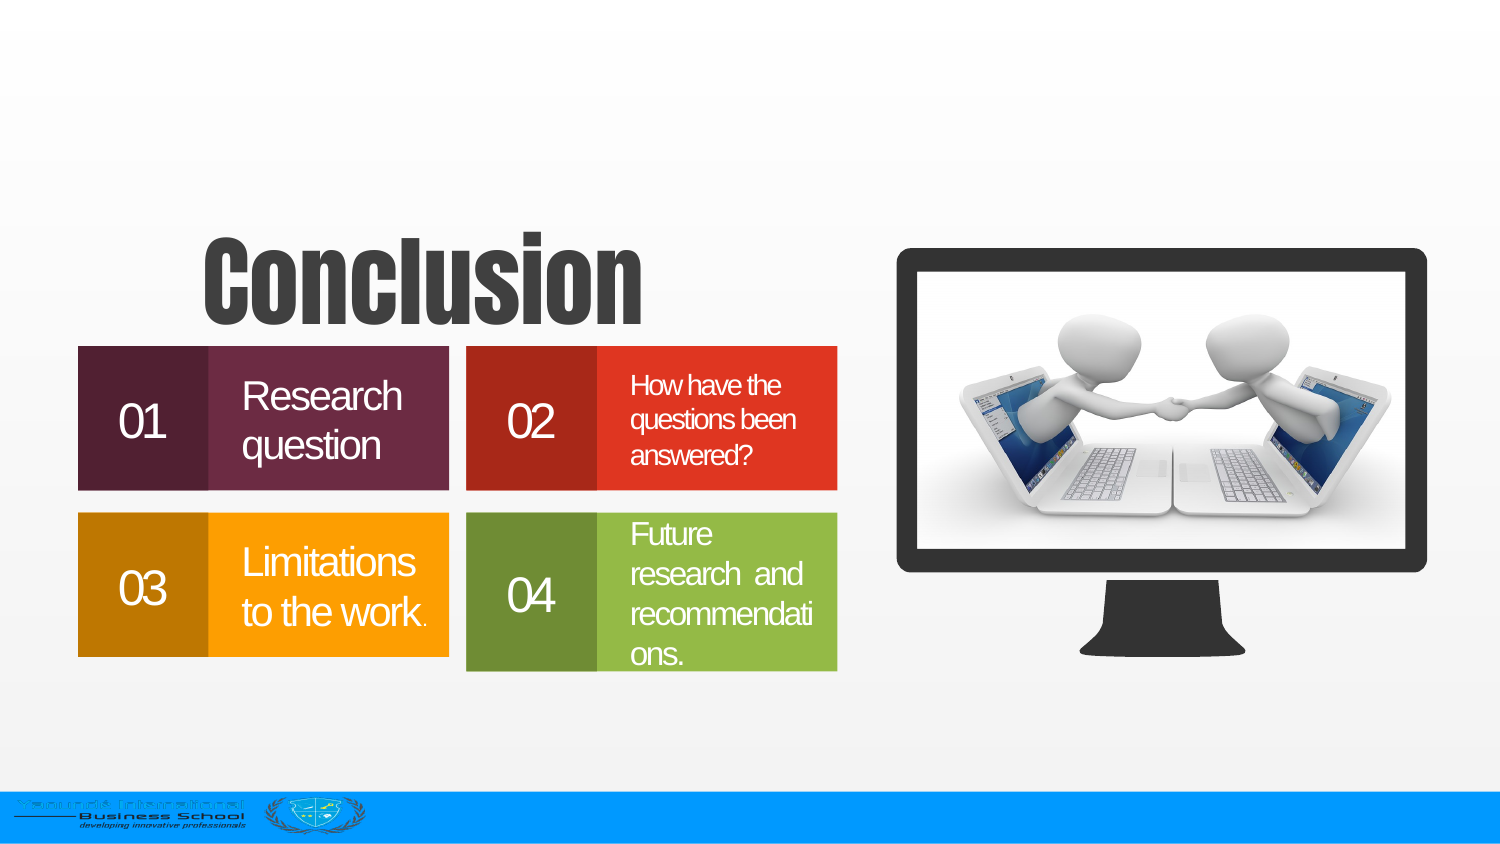

Conclusion

Research question
01
How have the questions been answered?
02
Future research  and recommendations.
Limitations to the work.
03
04